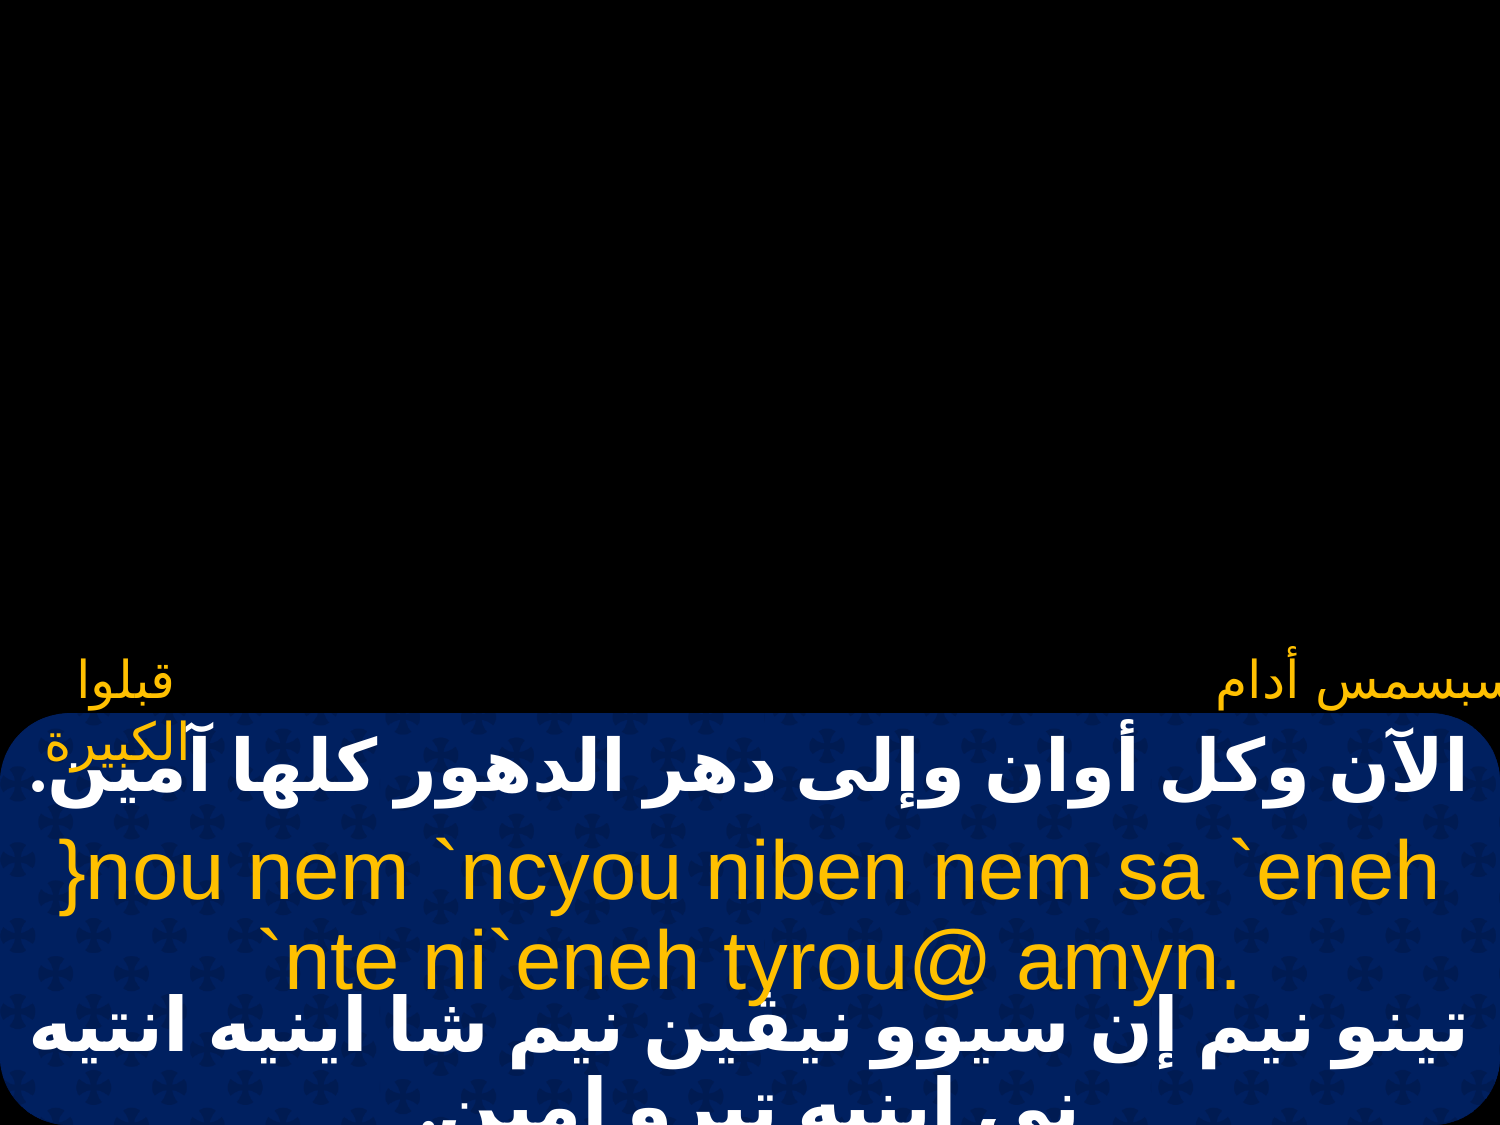

قبلوا الكبيرة
أسبسمس أدام
# الآن وكل أوان وإلى دهر الدهور كلها آمين.
}nou nem `ncyou niben nem sa `eneh `nte ni`eneh tyrou@ amyn.
تينو نيم إن سيوو نيڨين نيم شا اينيه انتيه ني اينيه تيرو امين.